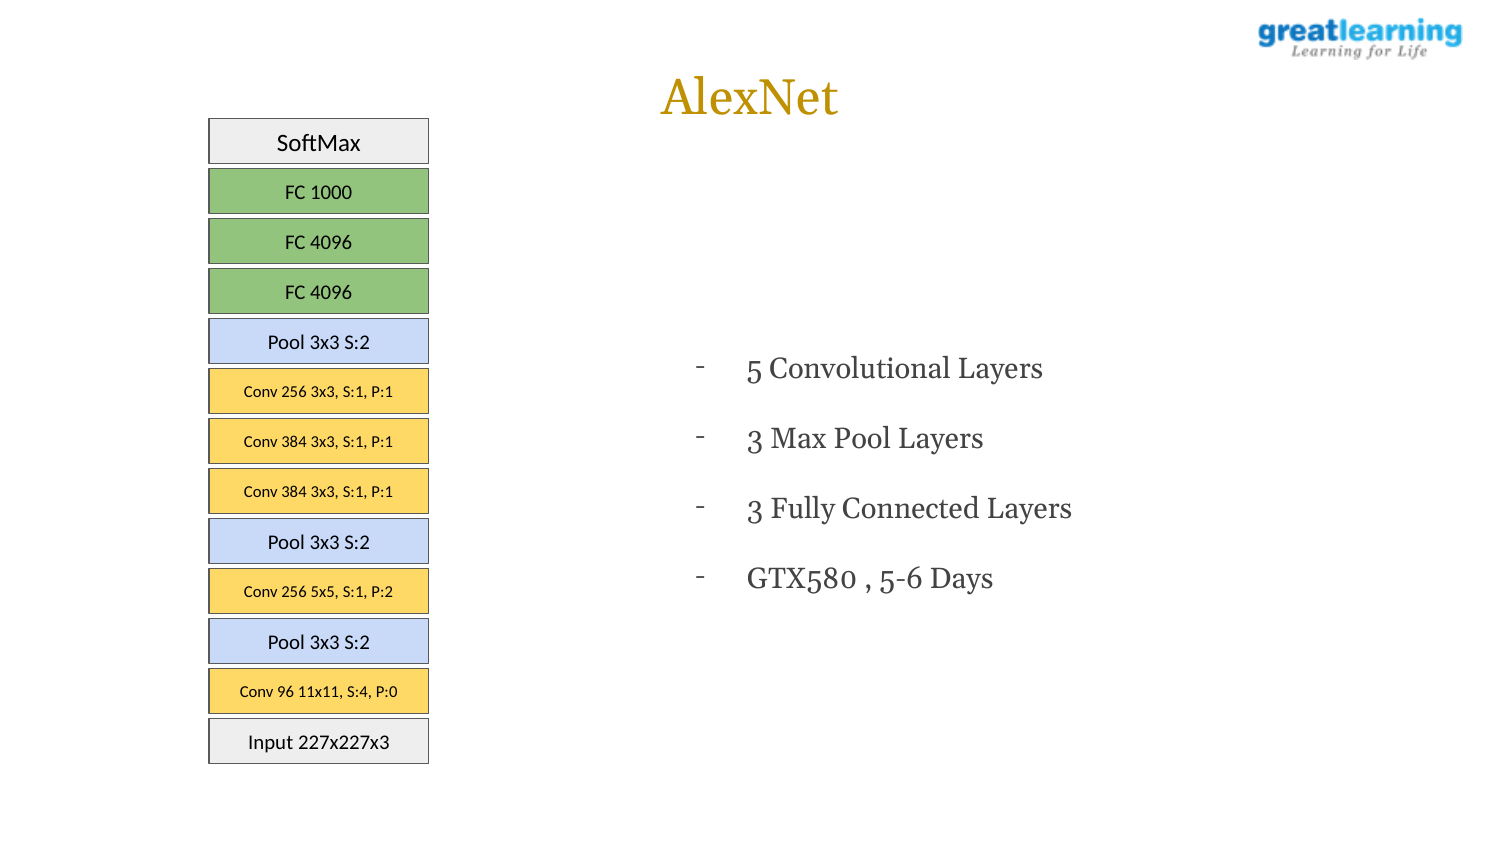

AlexNet
SoftMax
FC 1000
FC 4096
5 Convolutional Layers
3 Max Pool Layers
3 Fully Connected Layers
GTX580 , 5-6 Days
FC 4096
Pool 3x3 S:2
Conv 256 3x3, S:1, P:1
Conv 384 3x3, S:1, P:1
Conv 384 3x3, S:1, P:1
Pool 3x3 S:2
Conv 256 5x5, S:1, P:2
Pool 3x3 S:2
Conv 96 11x11, S:4, P:0
Input 227x227x3